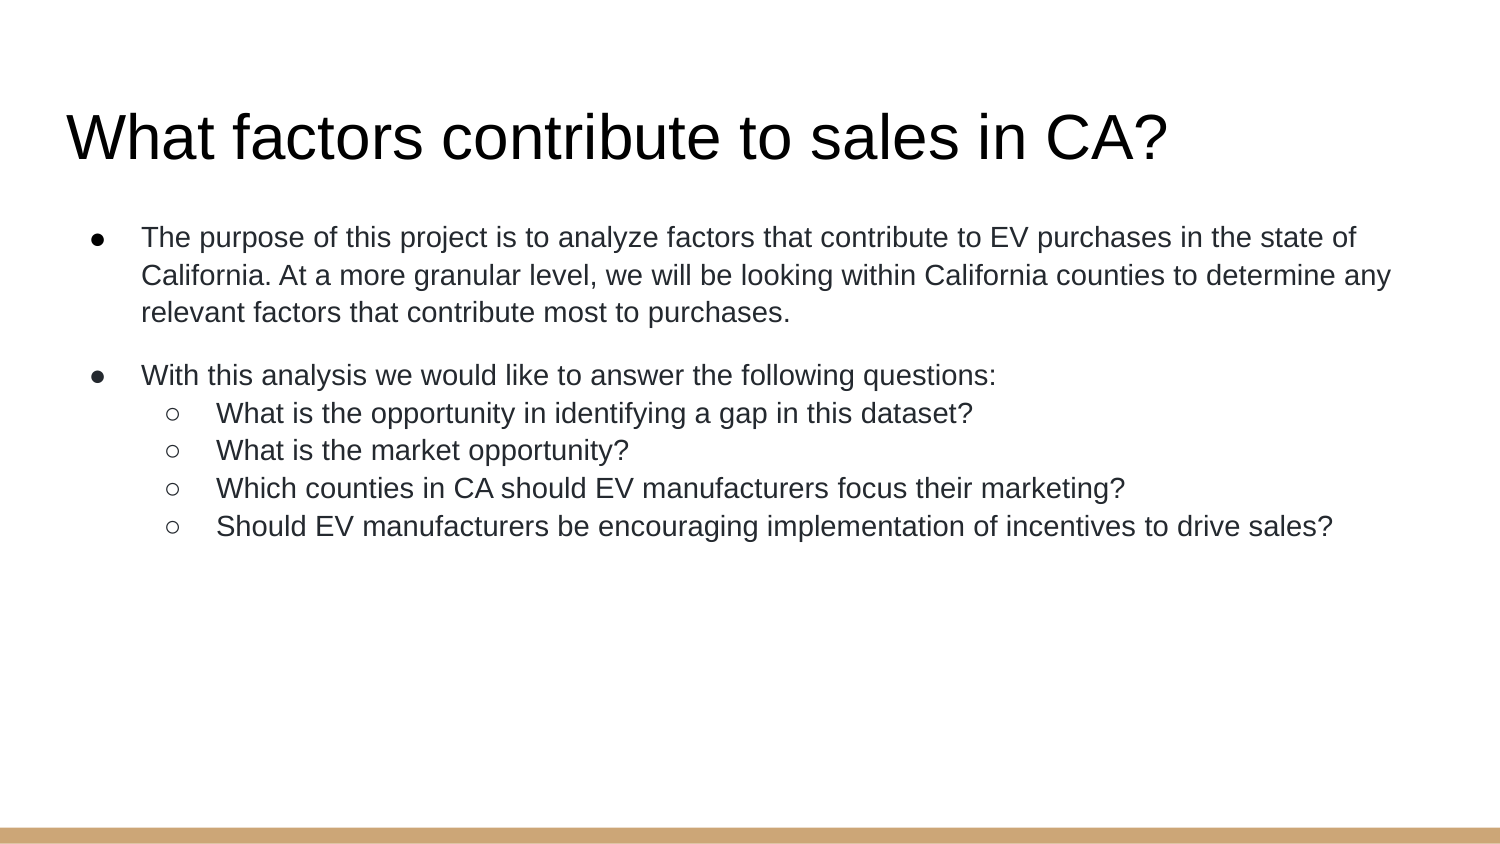

# What factors contribute to sales in CA?
The purpose of this project is to analyze factors that contribute to EV purchases in the state of California. At a more granular level, we will be looking within California counties to determine any relevant factors that contribute most to purchases.
With this analysis we would like to answer the following questions:
What is the opportunity in identifying a gap in this dataset?
What is the market opportunity?
Which counties in CA should EV manufacturers focus their marketing?
Should EV manufacturers be encouraging implementation of incentives to drive sales?